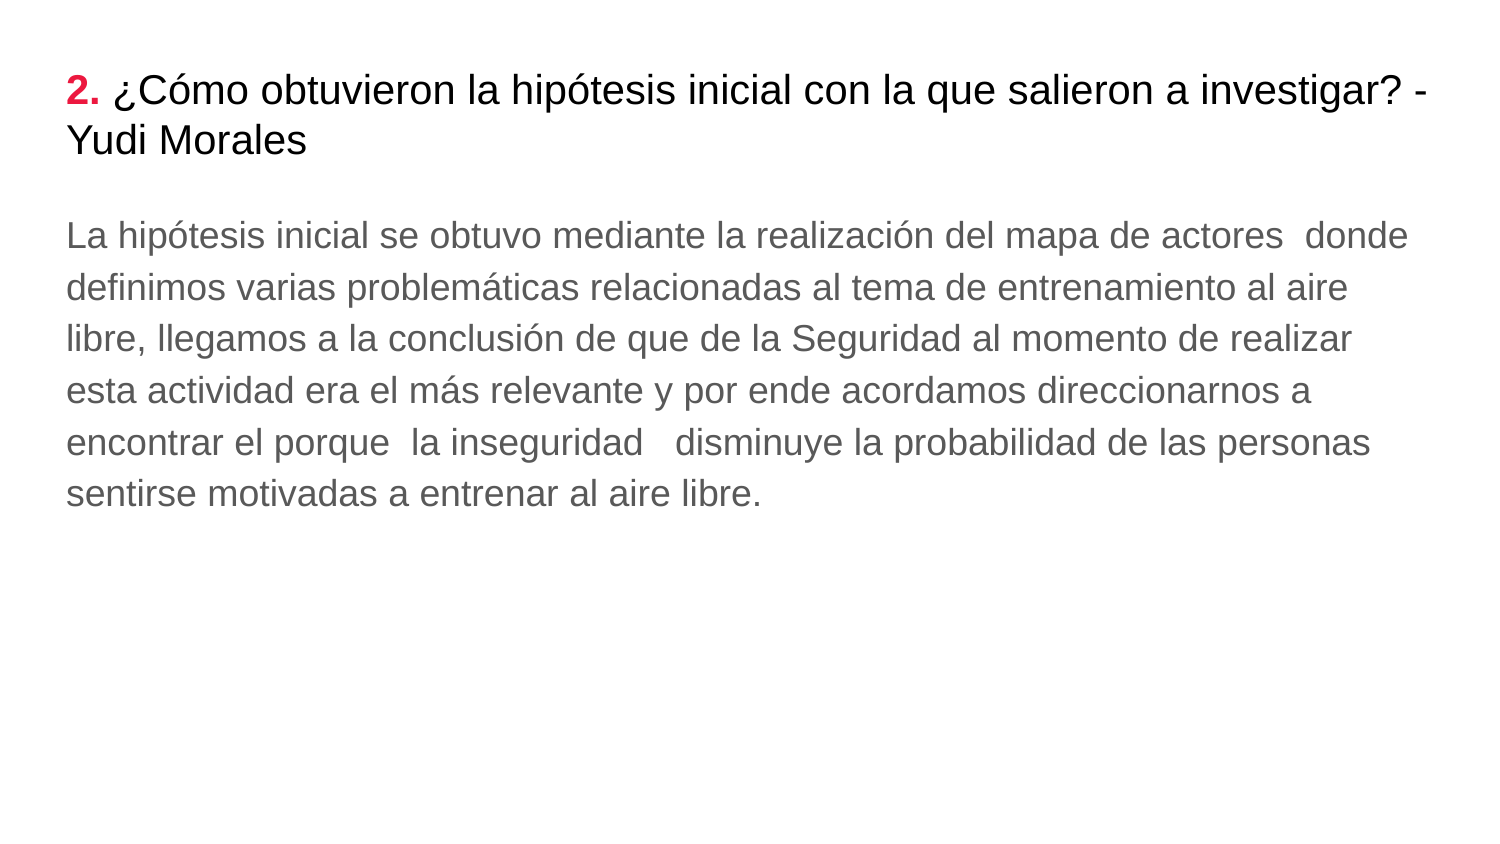

# 2. ¿Cómo obtuvieron la hipótesis inicial con la que salieron a investigar? - Yudi Morales
La hipótesis inicial se obtuvo mediante la realización del mapa de actores  donde definimos varias problemáticas relacionadas al tema de entrenamiento al aire libre, llegamos a la conclusión de que de la Seguridad al momento de realizar esta actividad era el más relevante y por ende acordamos direccionarnos a encontrar el porque  la inseguridad   disminuye la probabilidad de las personas sentirse motivadas a entrenar al aire libre.